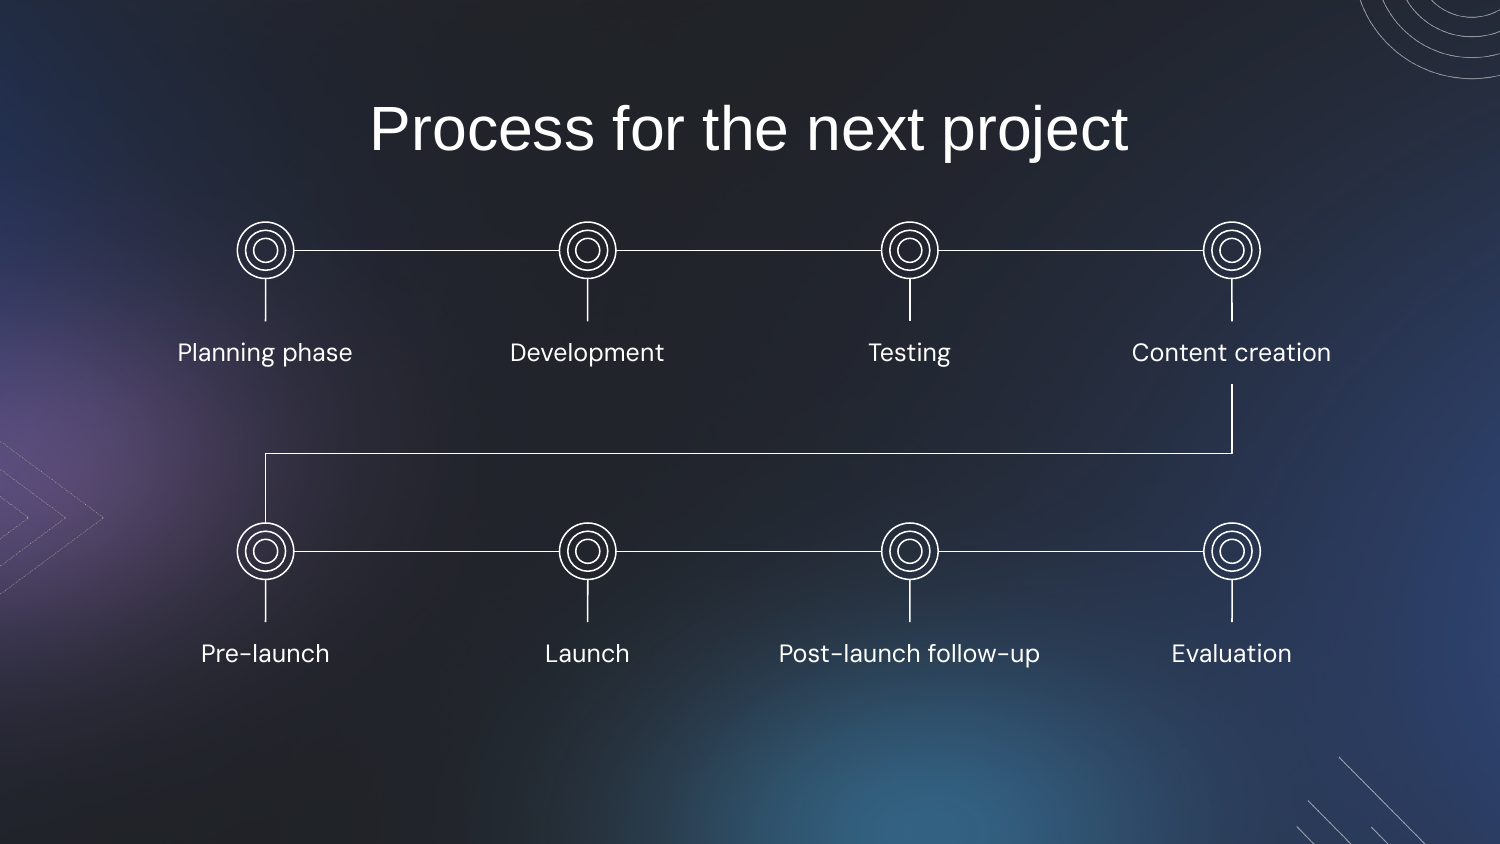

# Process for the next project

Planning phase
Development
Testing
Content creation

Pre-launch
Launch
Post-launch follow-up
Evaluation